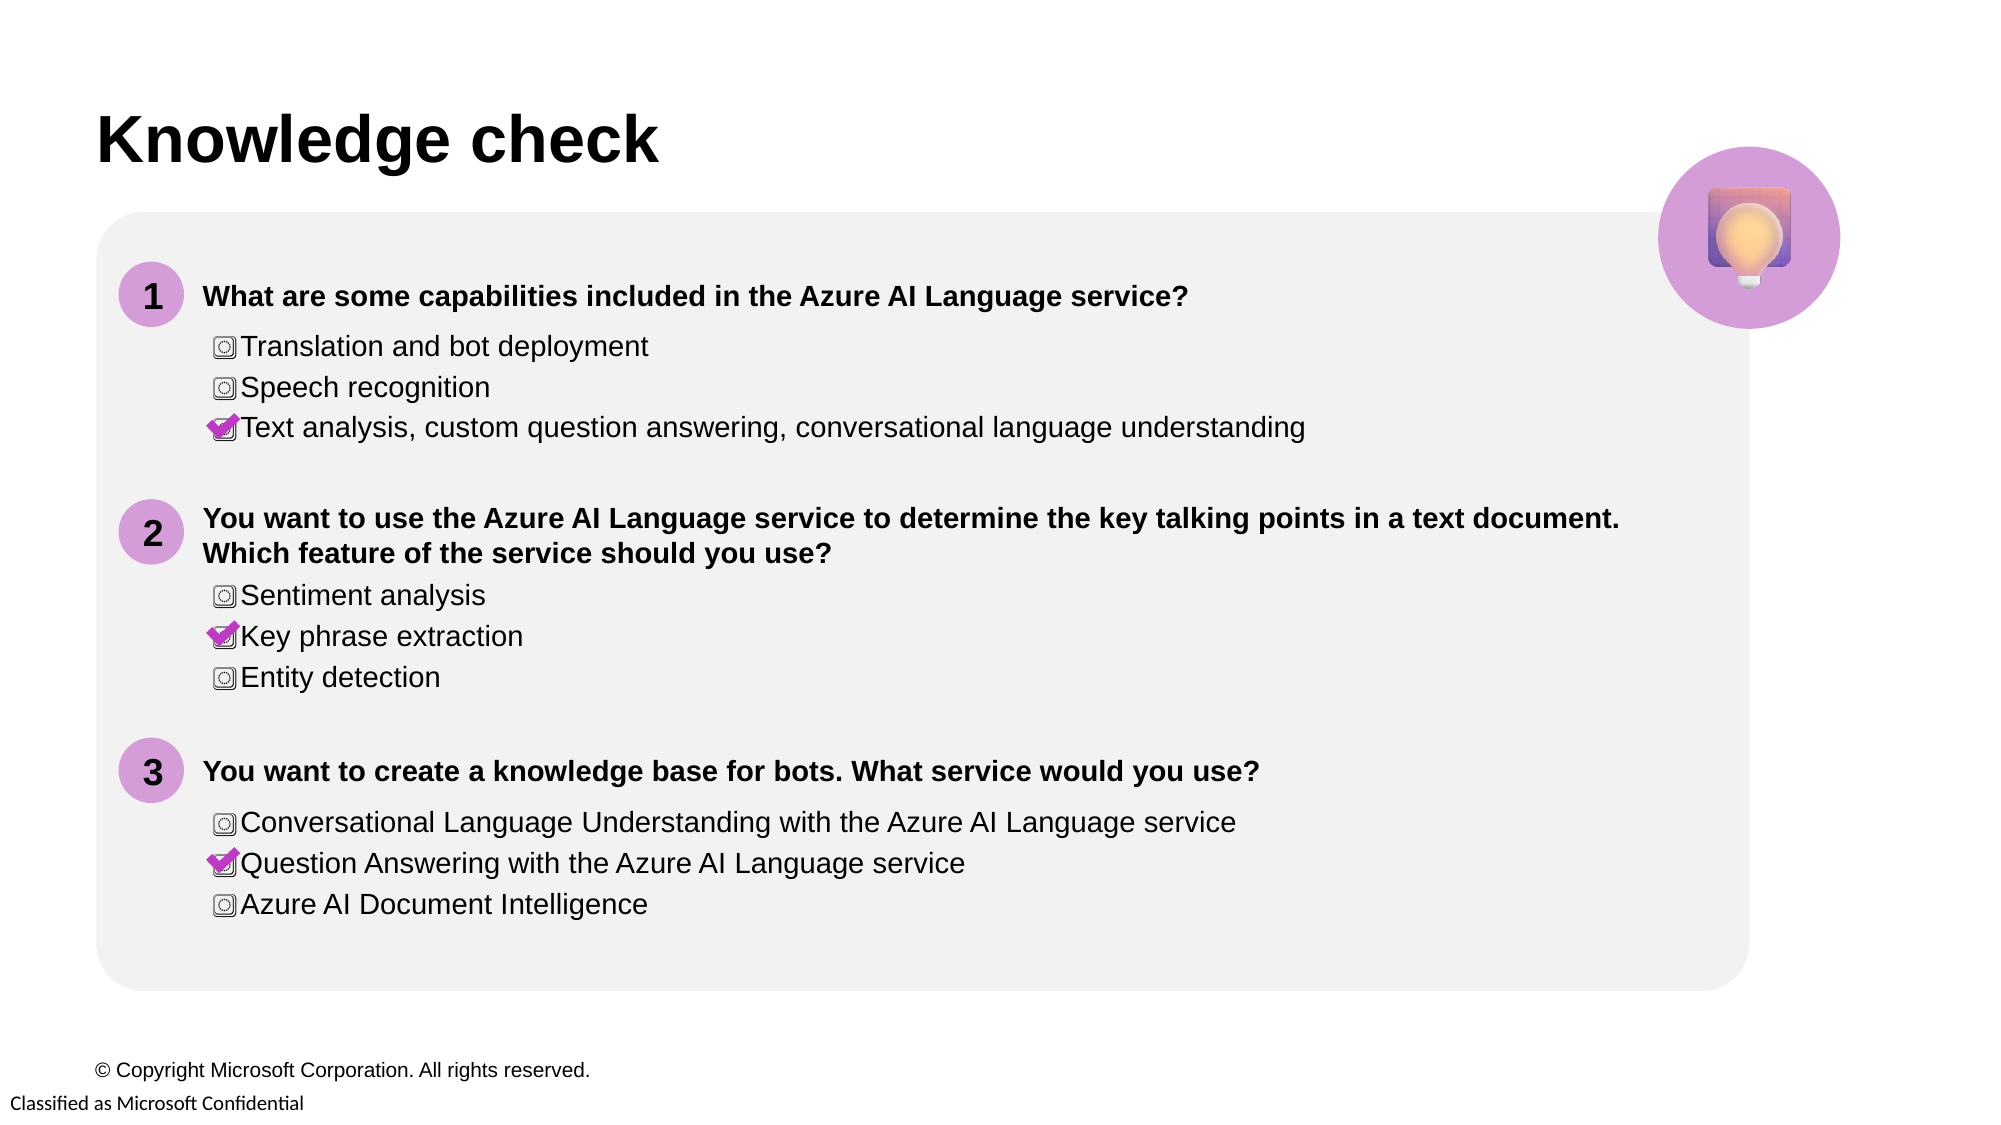

# Knowledge check
1
What are some capabilities included in the Azure AI Language service?
Translation and bot deployment
Speech recognition
Text analysis, custom question answering, conversational language understanding

2
You want to use the Azure AI Language service to determine the key talking points in a text document. Which feature of the service should you use?
Sentiment analysis
Key phrase extraction
Entity detection

You want to create a knowledge base for bots. What service would you use?
3
Conversational Language Understanding with the Azure AI Language service
Question Answering with the Azure AI Language service
Azure AI Document Intelligence